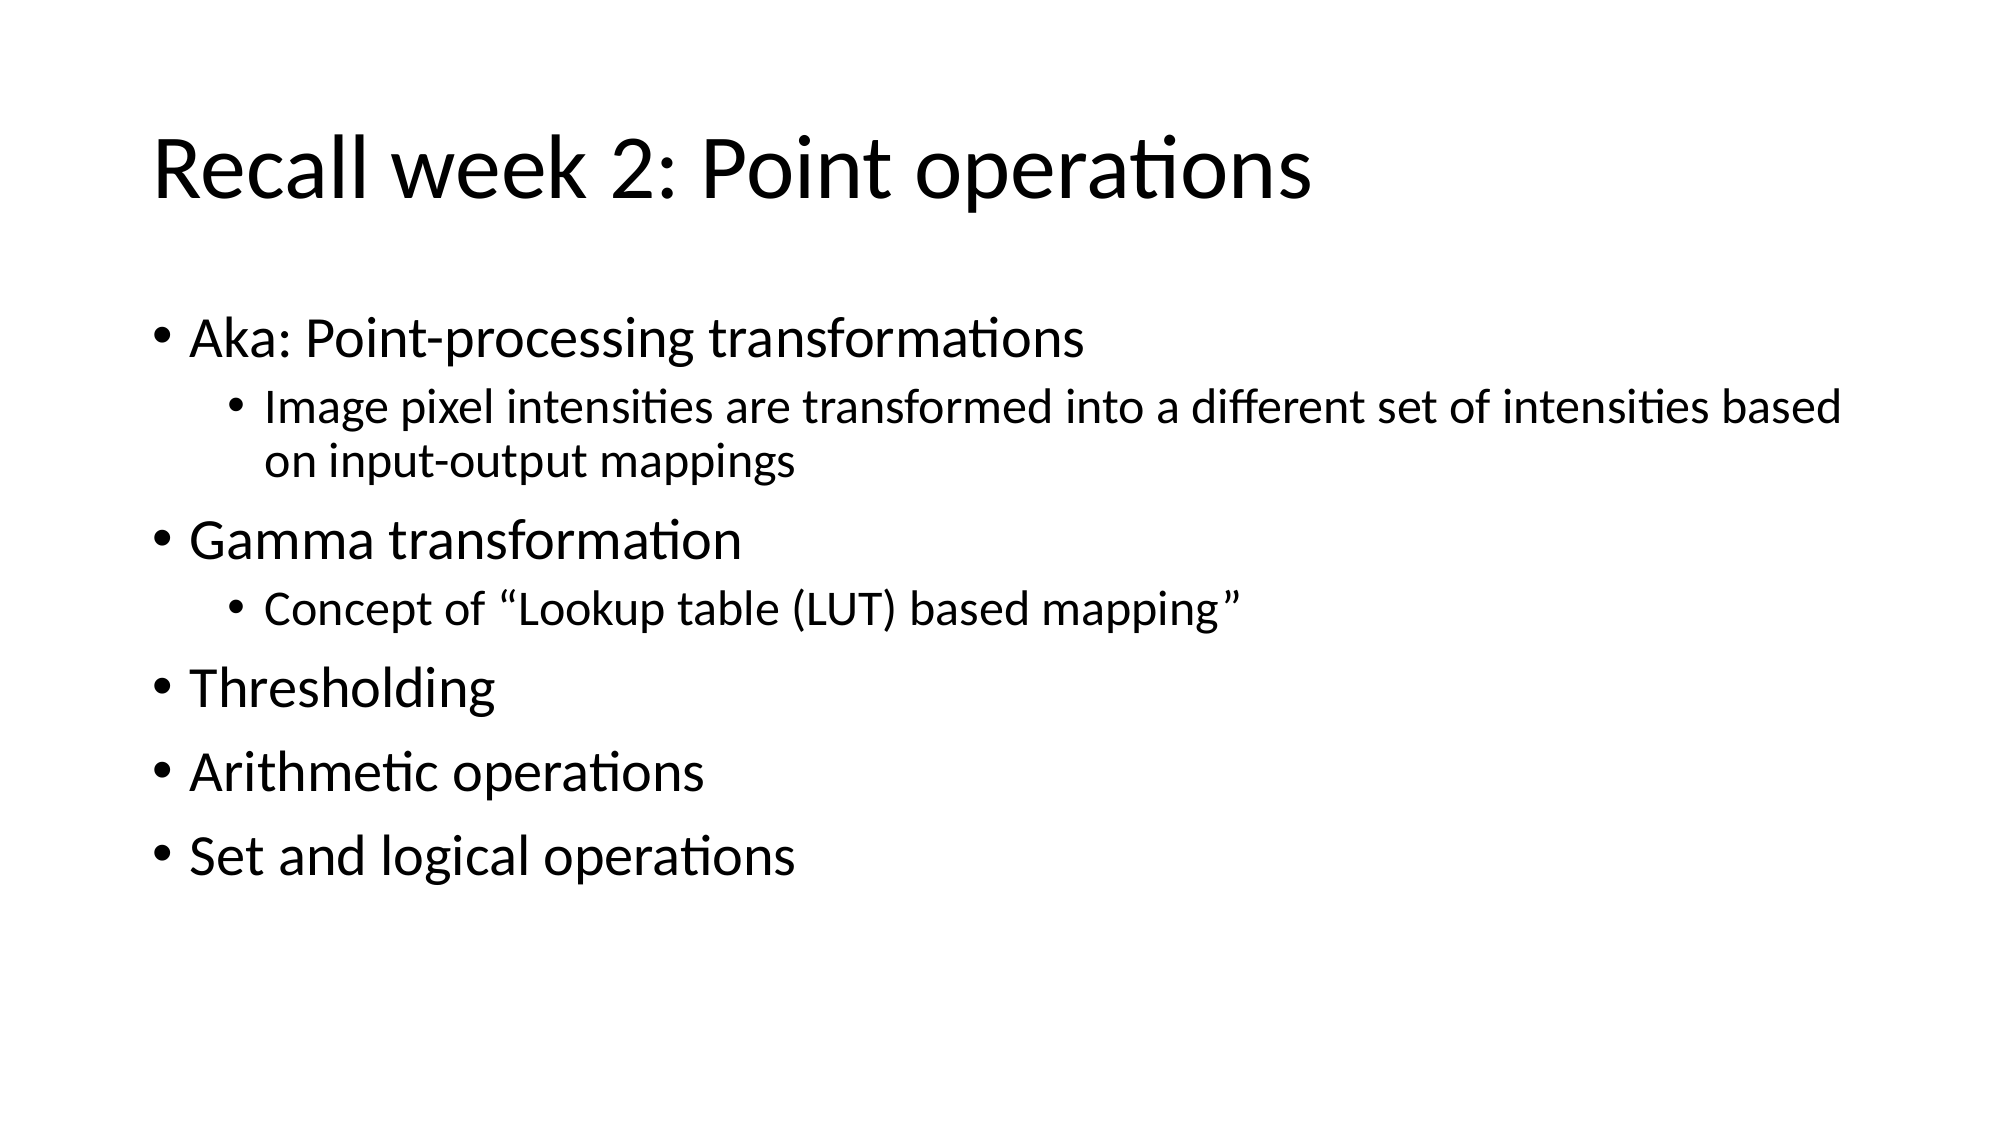

# Recall week 2: Point operations
Aka: Point-processing transformations
Image pixel intensities are transformed into a different set of intensities based on input-output mappings
Gamma transformation
Concept of “Lookup table (LUT) based mapping”
Thresholding
Arithmetic operations
Set and logical operations